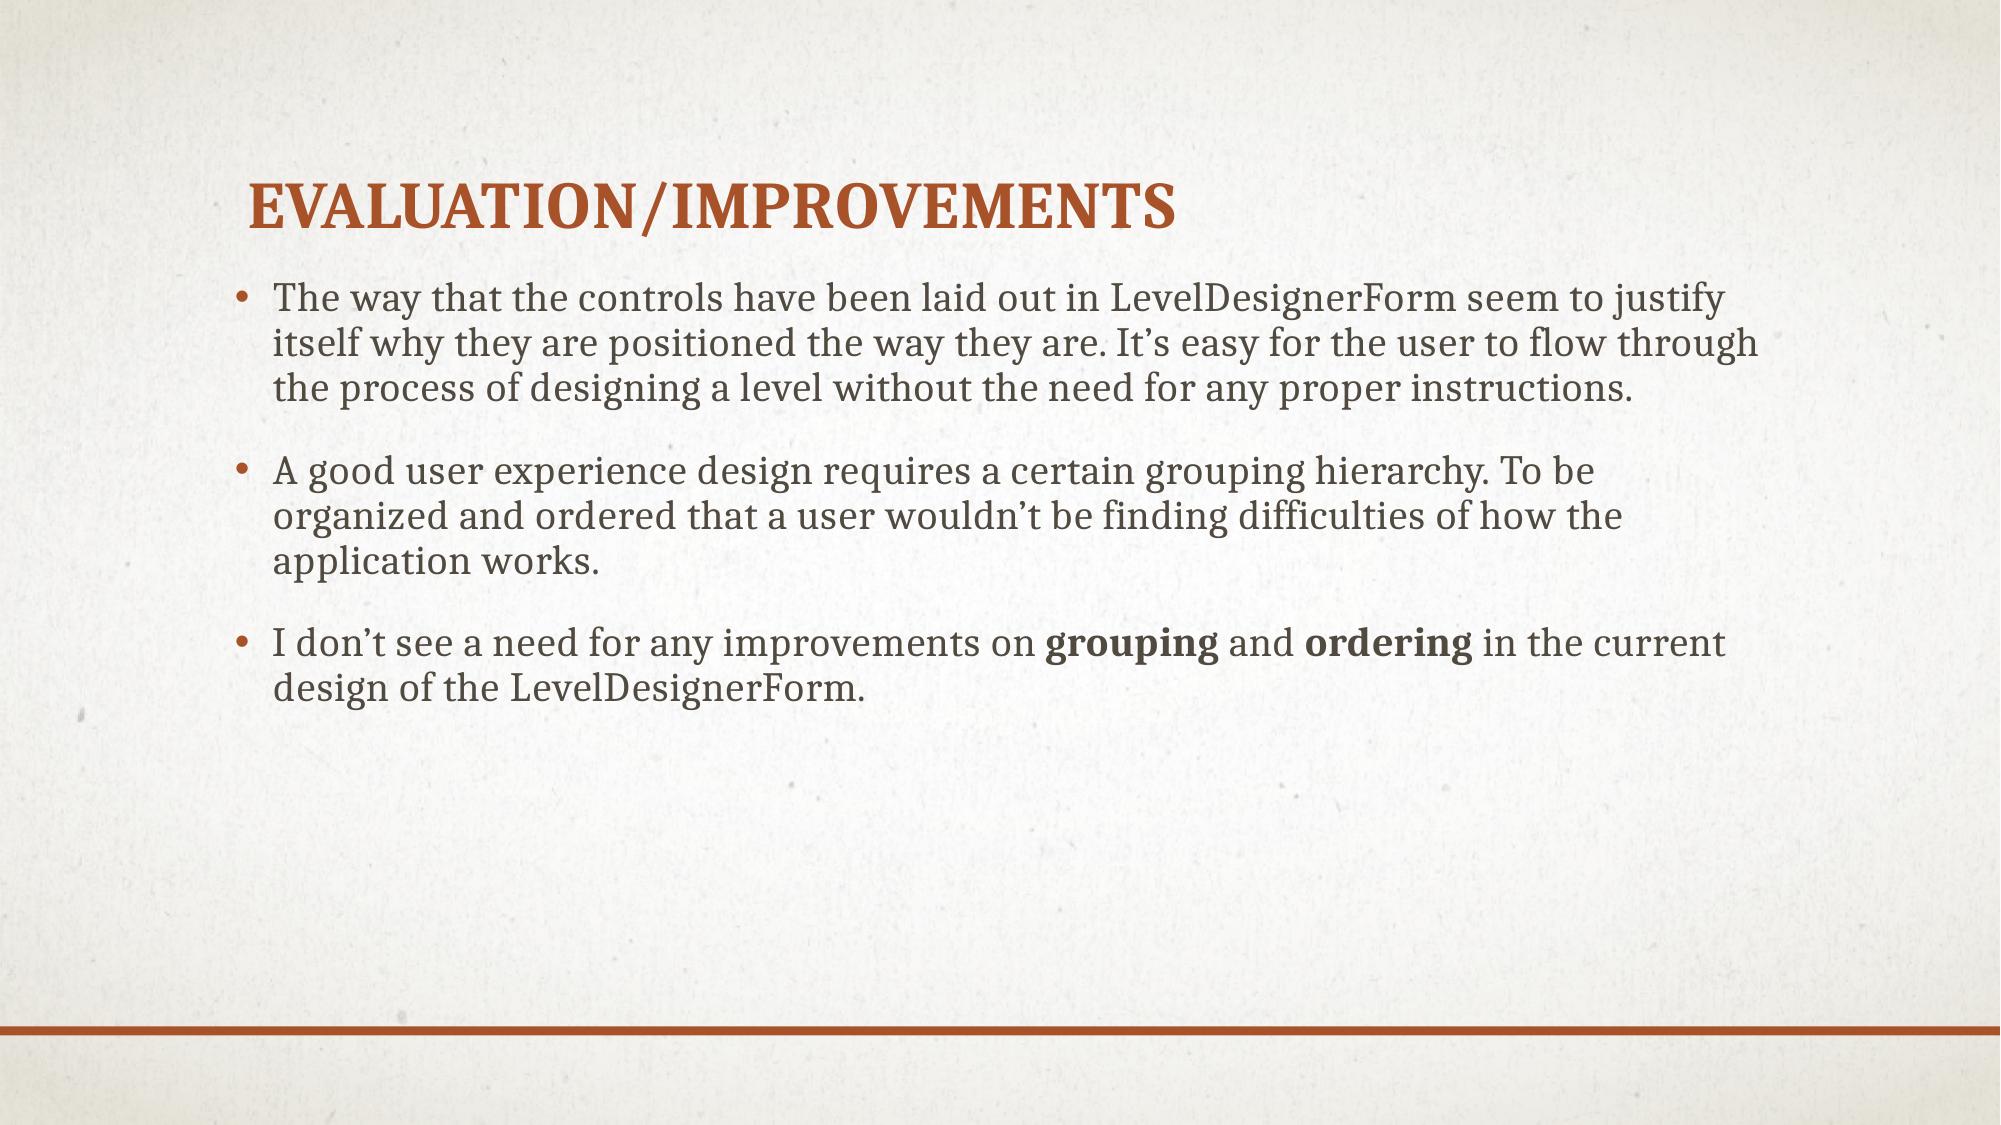

# Evaluation/Improvements
The way that the controls have been laid out in LevelDesignerForm seem to justify itself why they are positioned the way they are. It’s easy for the user to flow through the process of designing a level without the need for any proper instructions.
A good user experience design requires a certain grouping hierarchy. To be organized and ordered that a user wouldn’t be finding difficulties of how the application works.
I don’t see a need for any improvements on grouping and ordering in the current design of the LevelDesignerForm.